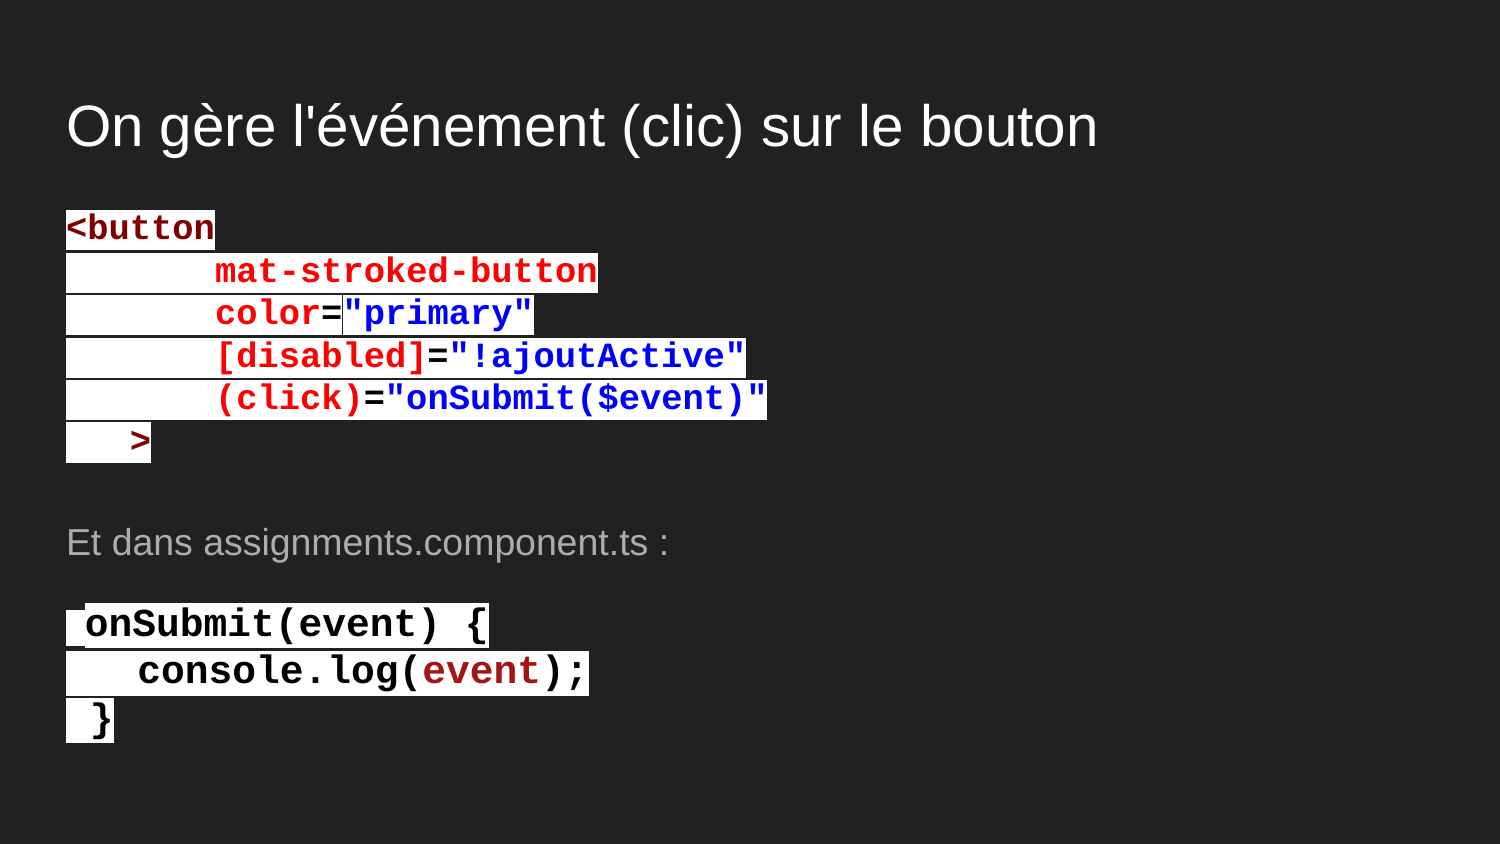

# On gère l'événement (clic) sur le bouton
<button
       mat-stroked-button
       color="primary"
       [disabled]="!ajoutActive"
       (click)="onSubmit($event)"
   >
Et dans assignments.component.ts :
 onSubmit(event) {
   console.log(event);
 }